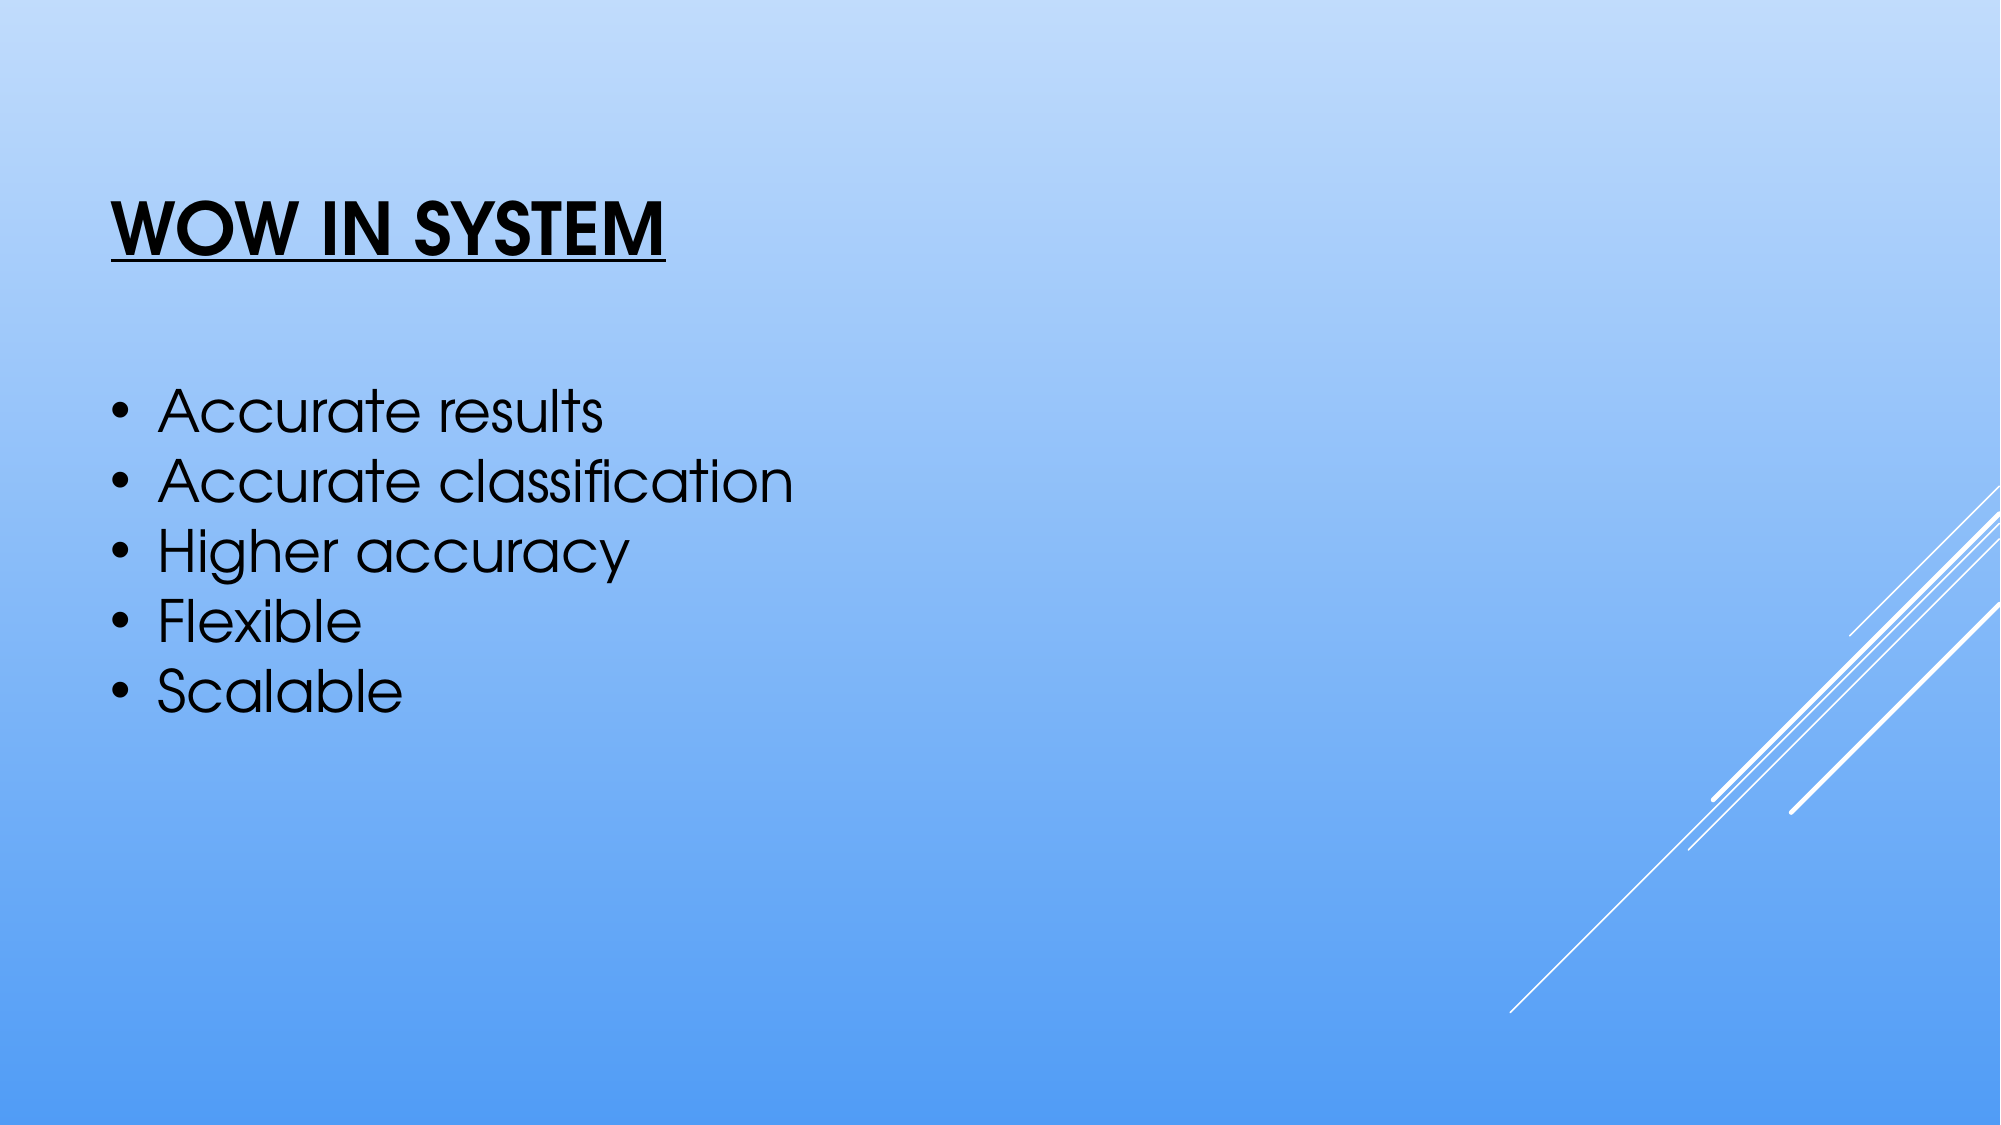

# Wow in system
Accurate results
Accurate classification
Higher accuracy
Flexible
Scalable